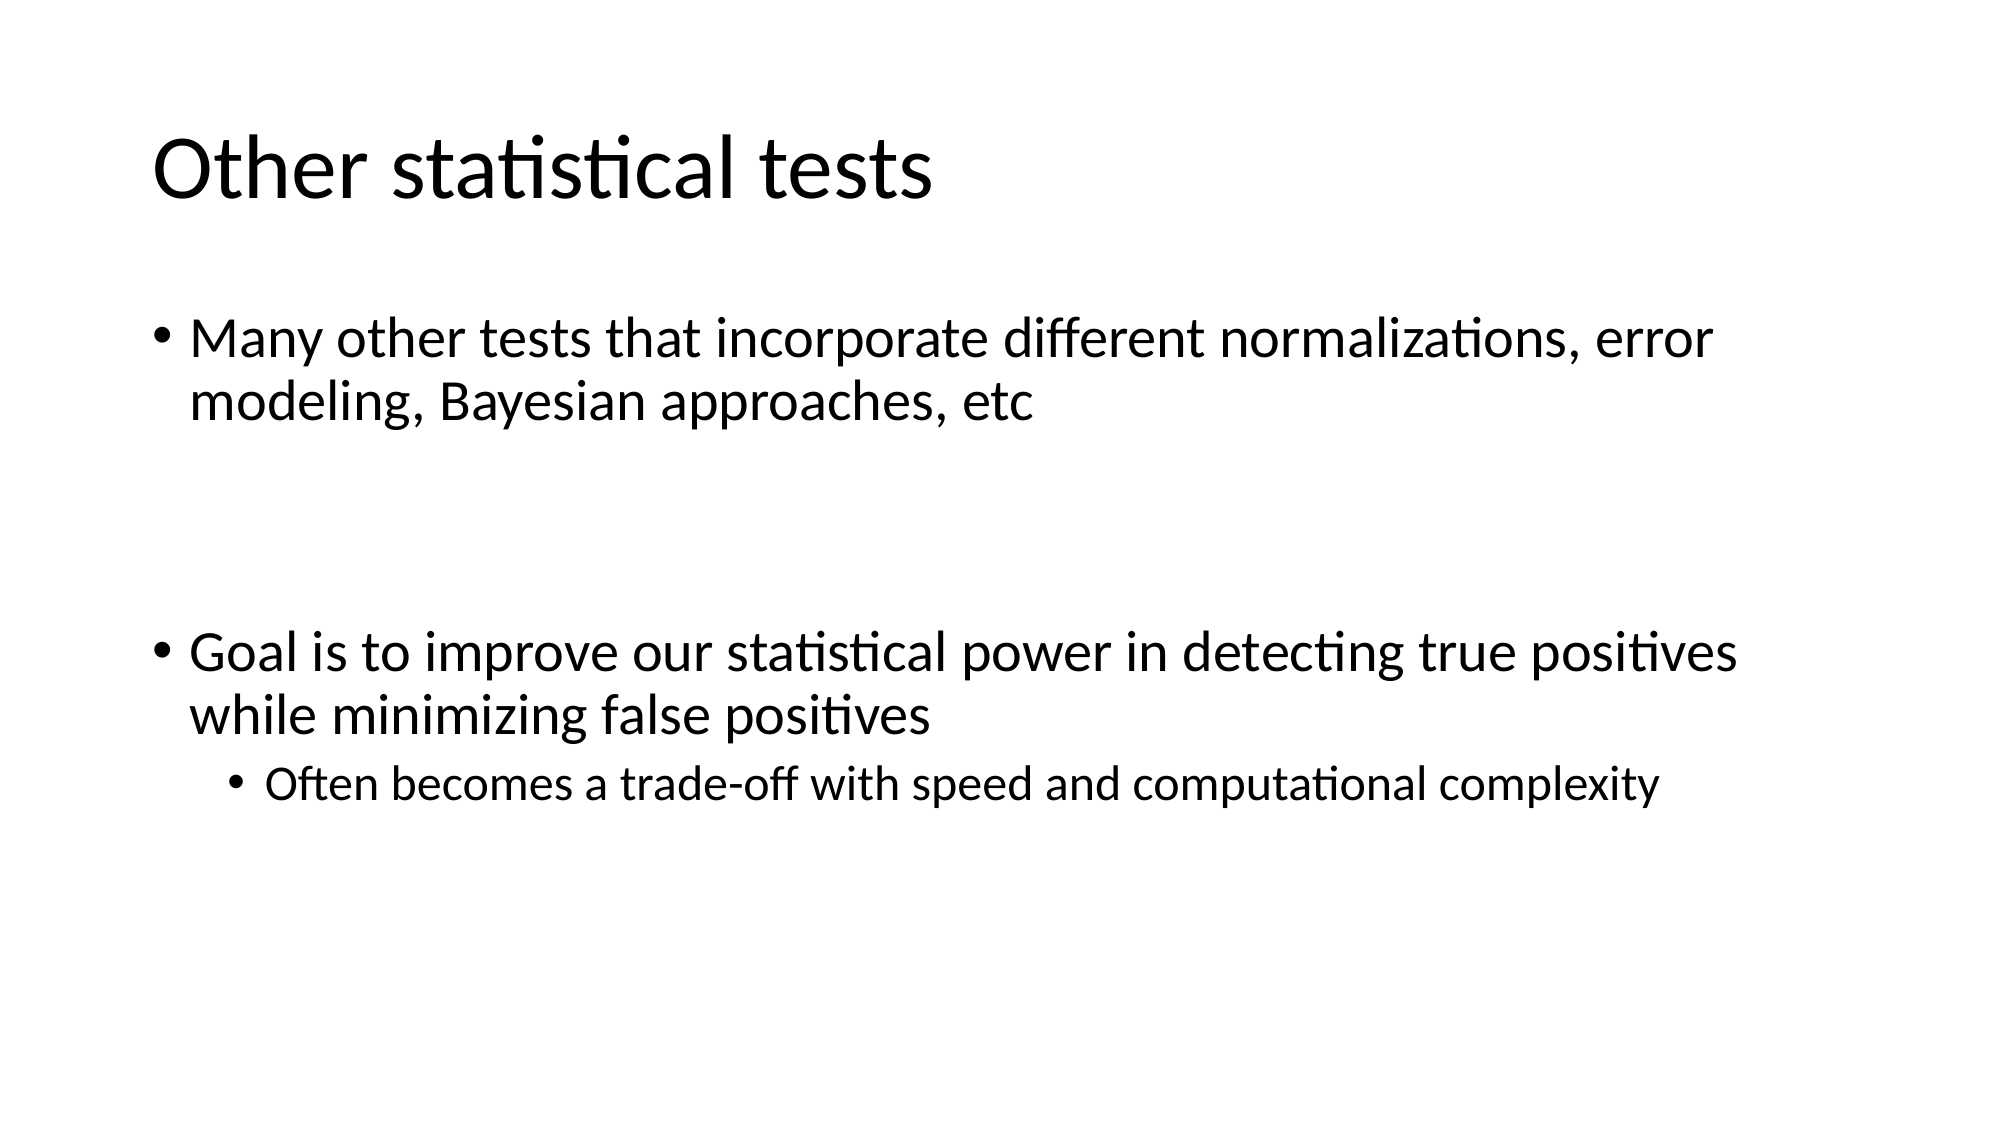

# Other statistical tests
Many other tests that incorporate different normalizations, error modeling, Bayesian approaches, etc

Goal is to improve our statistical power in detecting true positives while minimizing false positives
Often becomes a trade-off with speed and computational complexity